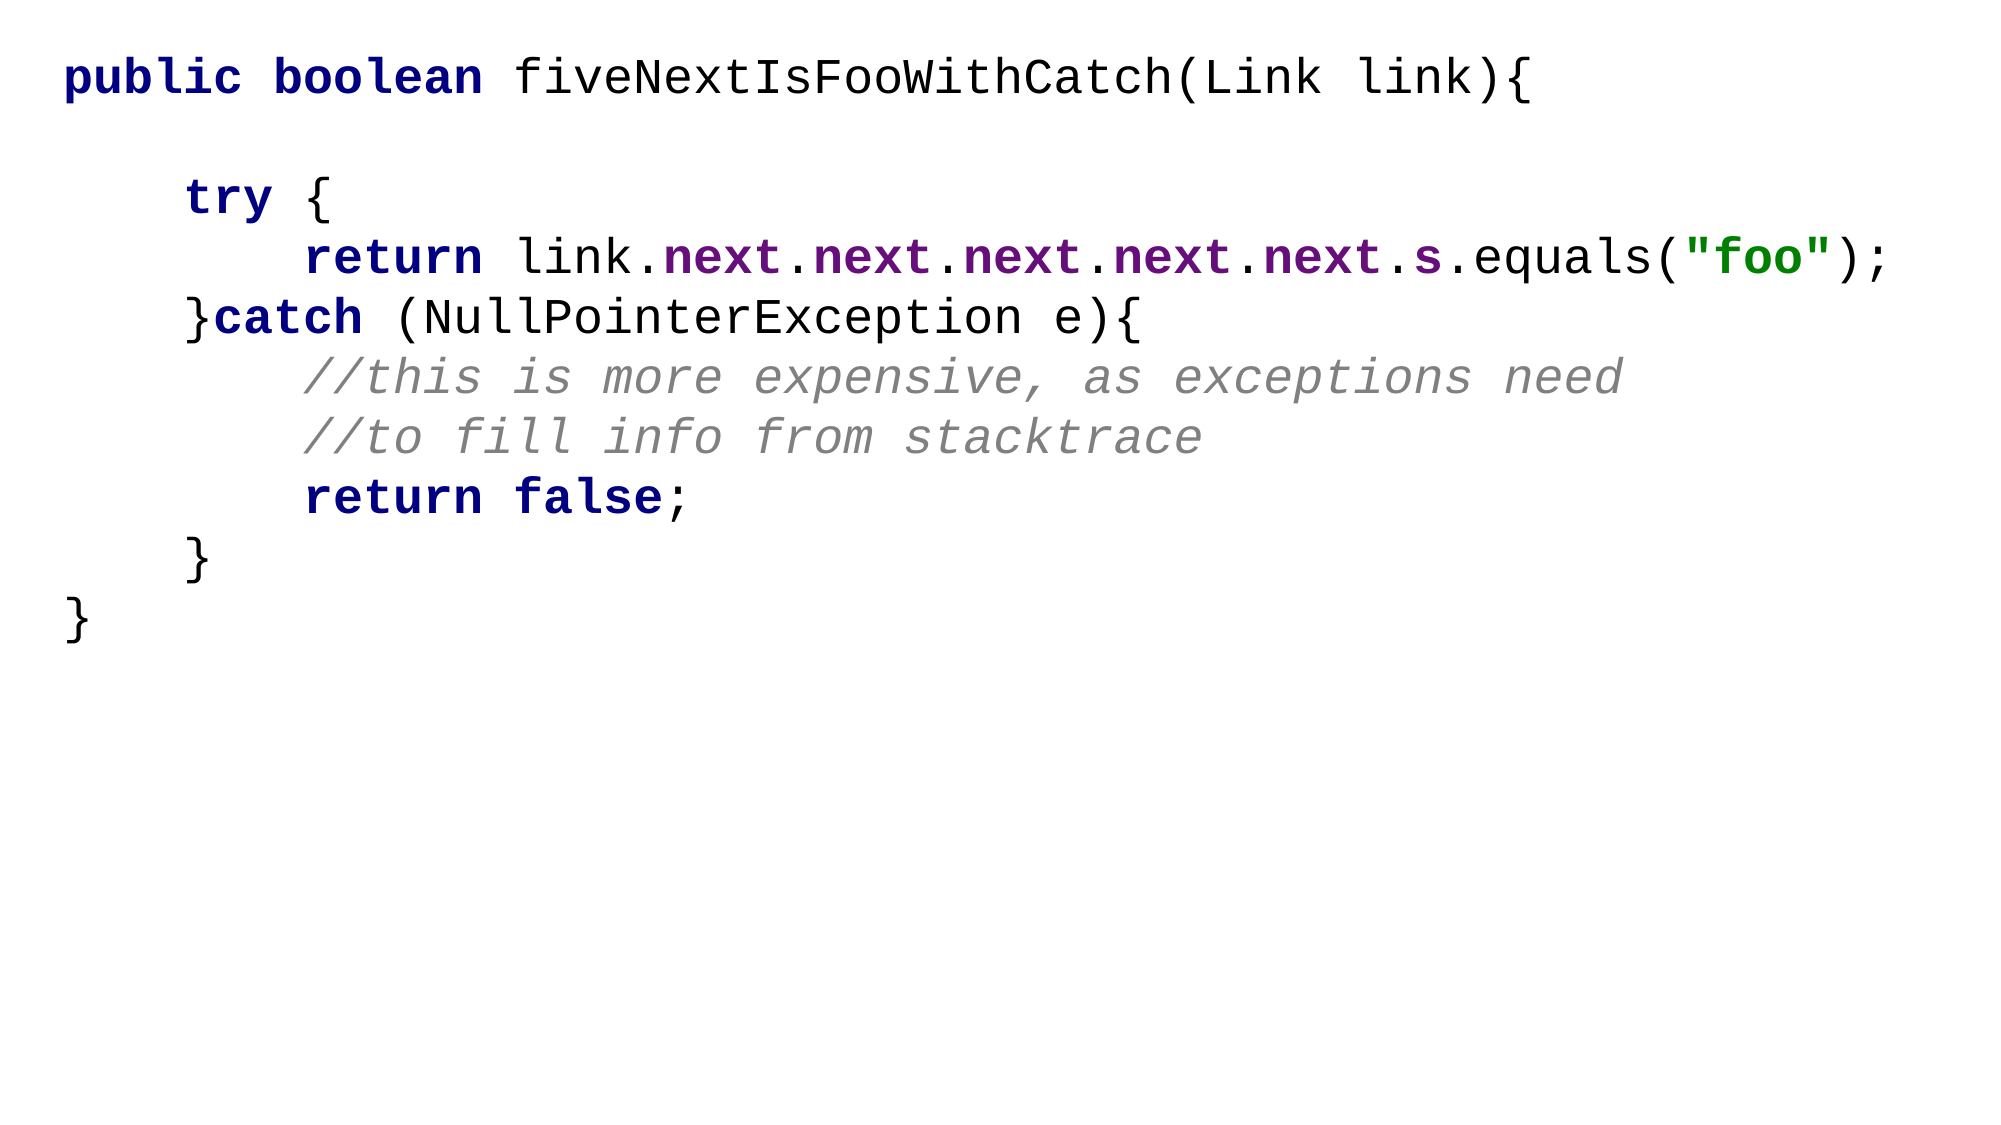

public boolean fiveNextIsFooWithCatch(Link link){
    try {
        return link.next.next.next.next.next.s.equals("foo");
    }catch (NullPointerException e){
        //this is more expensive, as exceptions need
        //to fill info from stacktrace
        return false;
    }
}